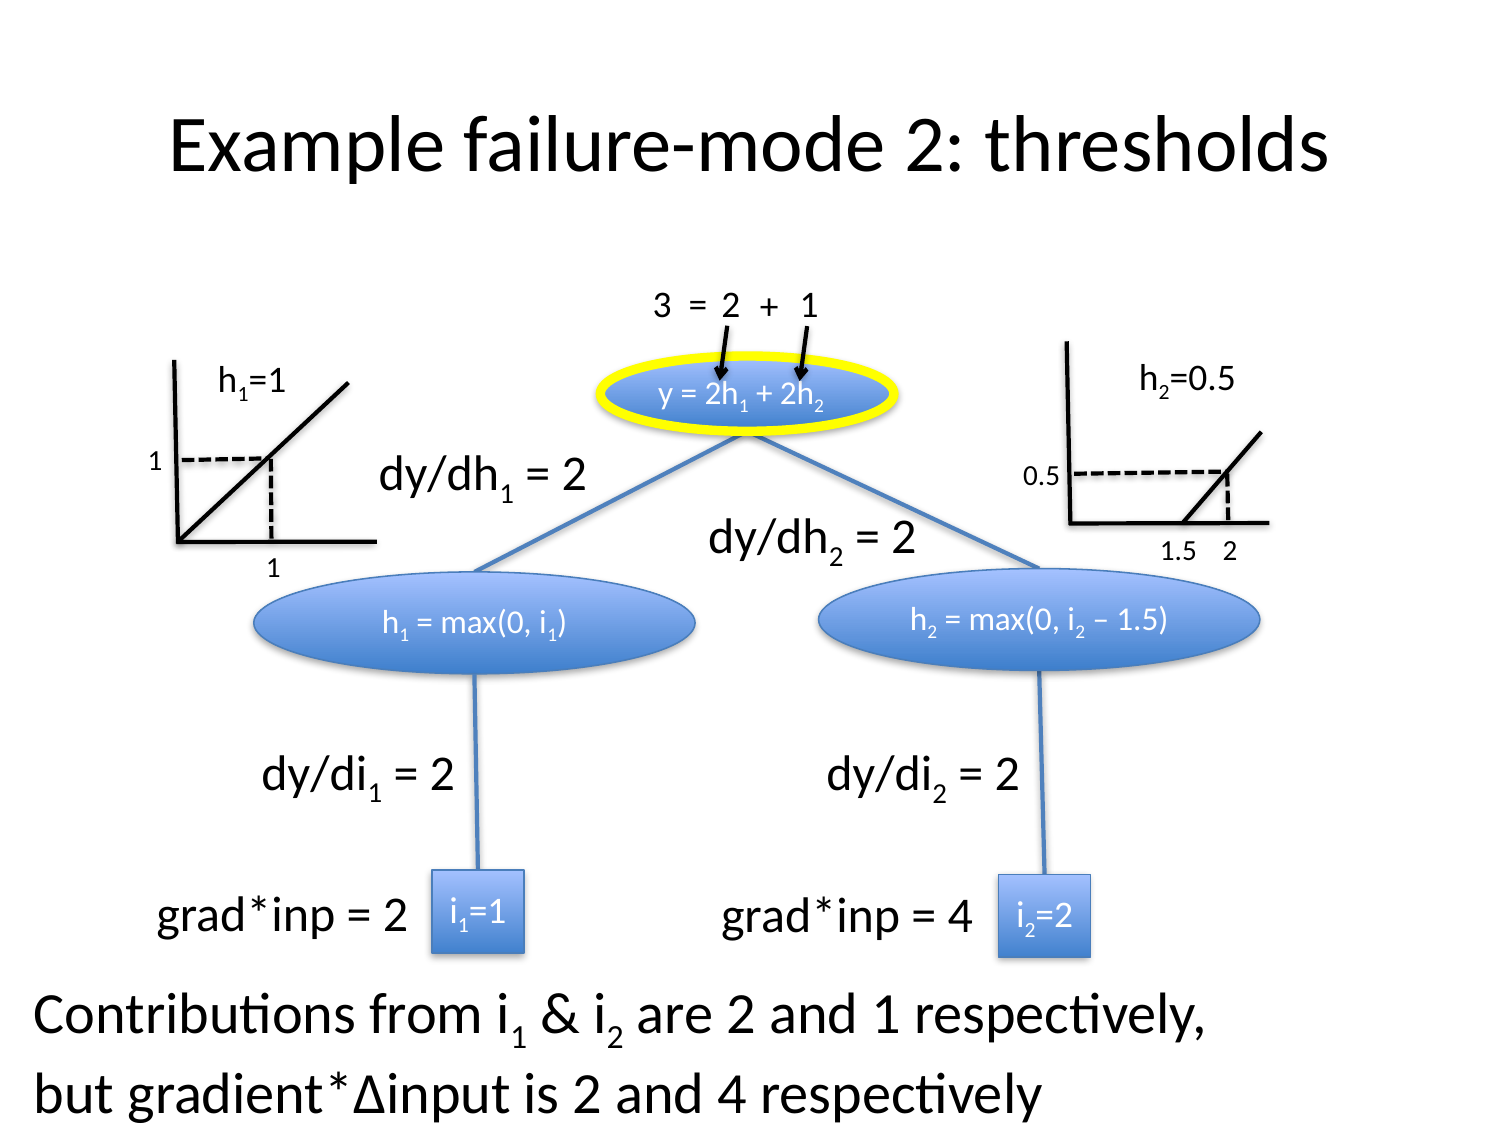

# Example failure-mode 2: thresholds
2
3  =
1
+
0.5
2
1.5
h2=0.5
h1=1
y = 2h1 + 2h2
1
1
dy/dh1 = 2
dy/dh2 = 2
h2 = max(0, i2 – 1.5)
h1 = max(0, i1)
dy/di1 = 2
dy/di2 = 2
i1=1
i2=2
grad*inp = 2
grad*inp = 4
Contributions from i1 & i2 are 2 and 1 respectively,
but gradient*Δinput is 2 and 4 respectively